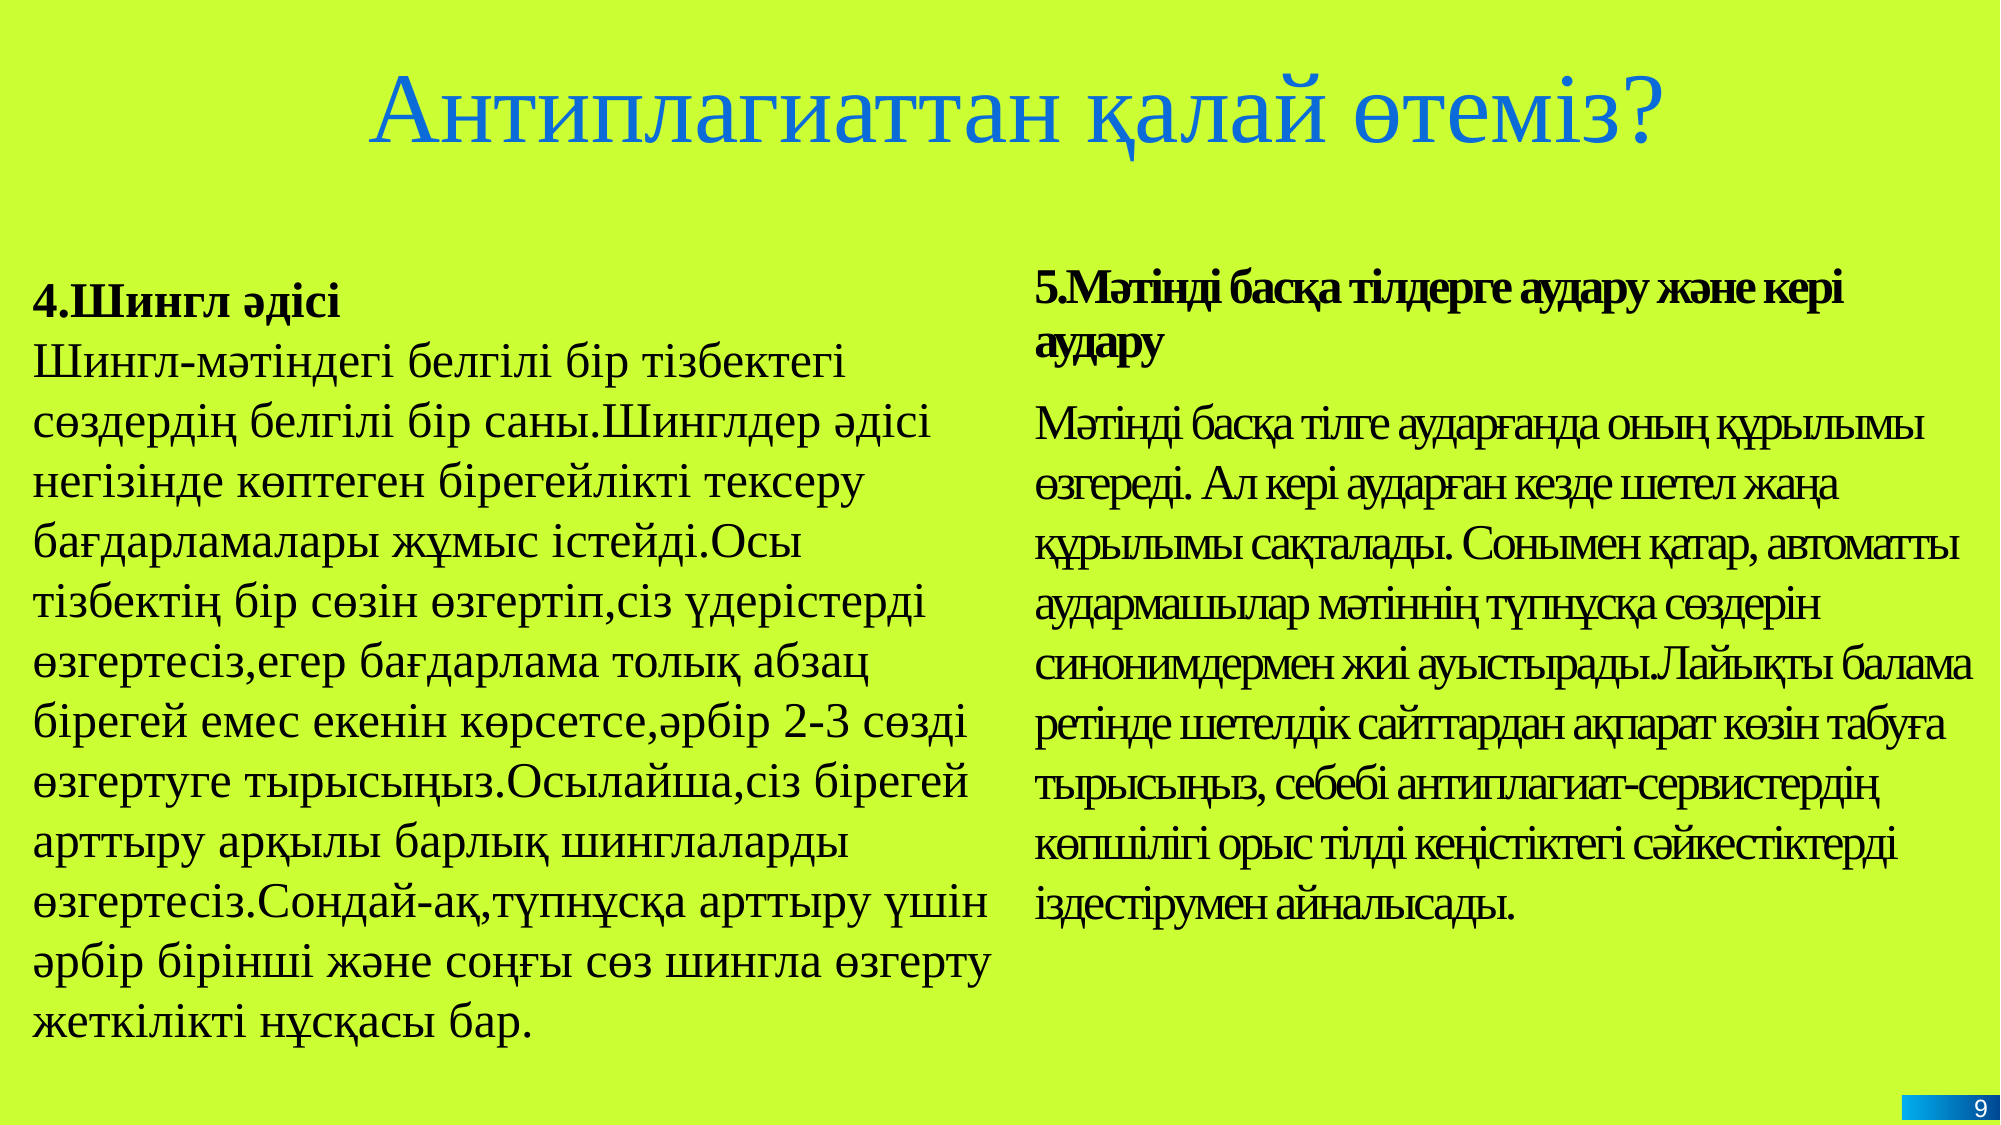

Антиплагиаттан қалай өтеміз?
4.Шингл әдісі
Шингл-мәтіндегі белгілі бір тізбектегі сөздердің белгілі бір саны.Шинглдер әдісі негізінде көптеген бірегейлікті тексеру бағдарламалары жұмыс істейді.Осы тізбектің бір сөзін өзгертіп,сіз үдерістерді өзгертесіз,егер бағдарлама толық абзац бірегей емес екенін көрсетсе,әрбір 2-3 сөзді өзгертуге тырысыңыз.Осылайша,сіз бірегей арттыру арқылы барлық шинглаларды өзгертесіз.Сондай-ақ,түпнұсқа арттыру үшін әрбір бірінші және соңғы сөз шингла өзгерту жеткілікті нұсқасы бар.
5.Мәтінді басқа тілдерге аудару және кері аудару
Мәтінді басқа тілге аударғанда оның құрылымы өзгереді. Ал кері аударған кезде шетел жаңа құрылымы сақталады. Сонымен қатар, автоматты аудармашылар мәтіннің түпнұсқа сөздерін синонимдермен жиі ауыстырады.Лайықты балама ретінде шетелдік сайттардан ақпарат көзін табуға тырысыңыз, себебі антиплагиат-сервистердің көпшілігі орыс тілді кеңістіктегі сәйкестіктерді іздестірумен айналысады.
9